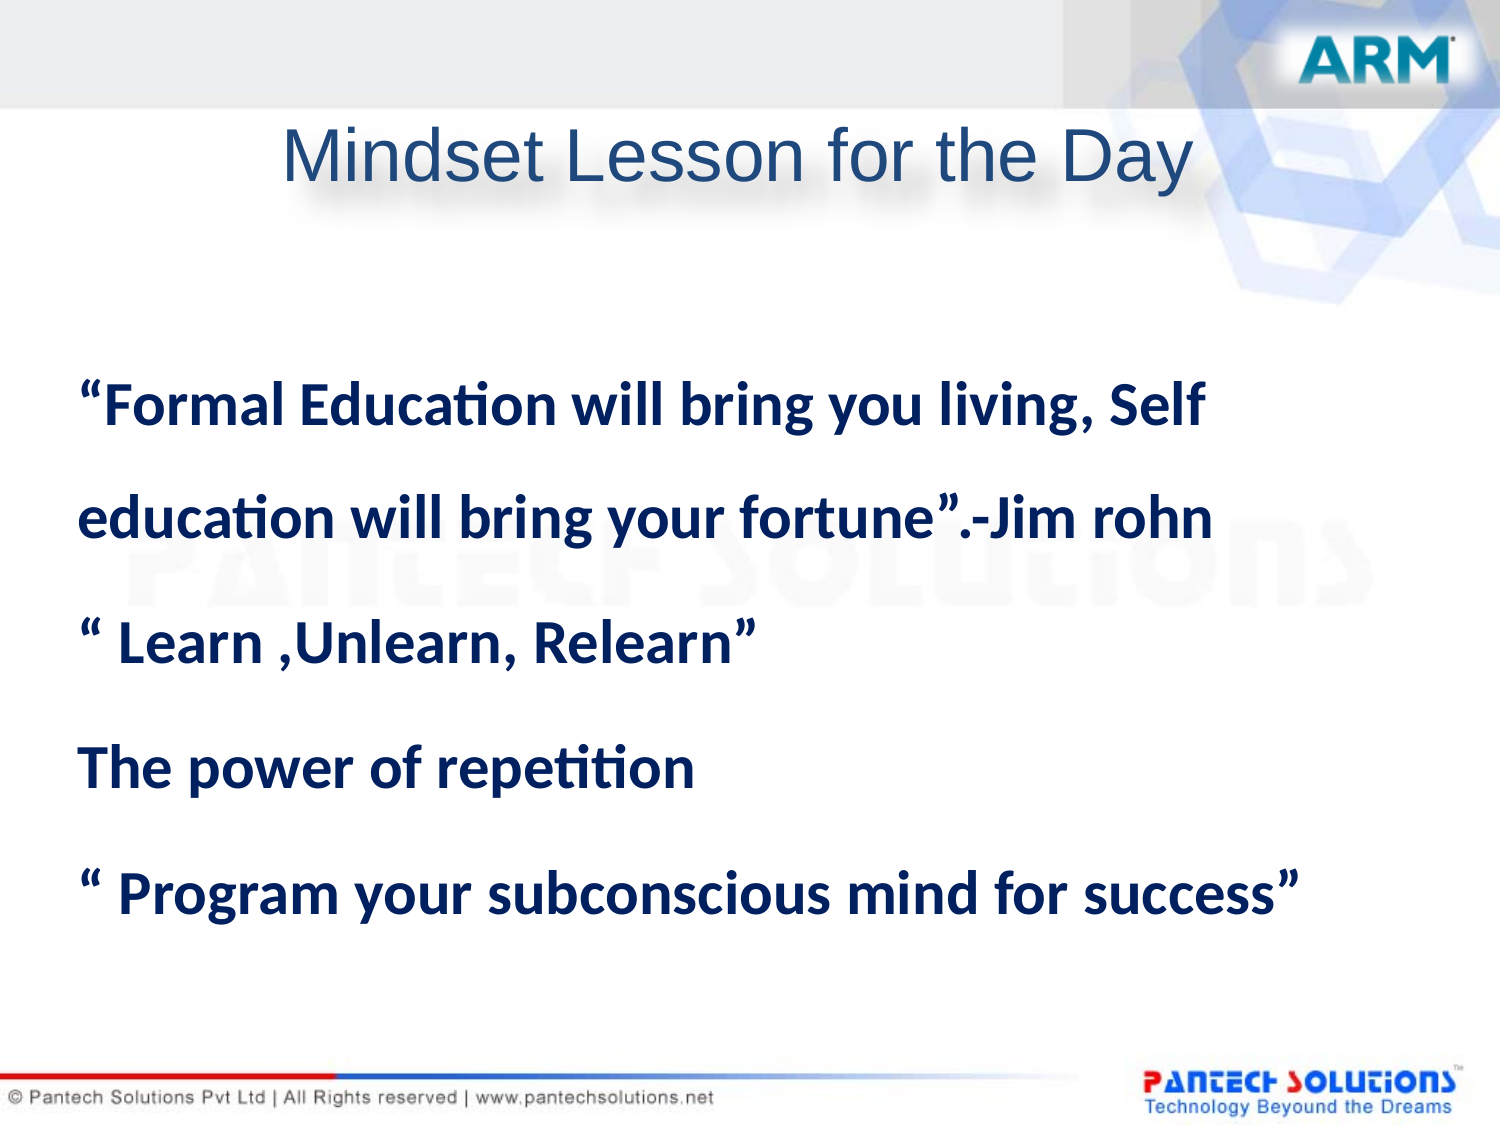

# Mindset Lesson for the Day
“Formal Education will bring you living, Self education will bring your fortune”.-Jim rohn
“ Learn ,Unlearn, Relearn”
The power of repetition
“ Program your subconscious mind for success”